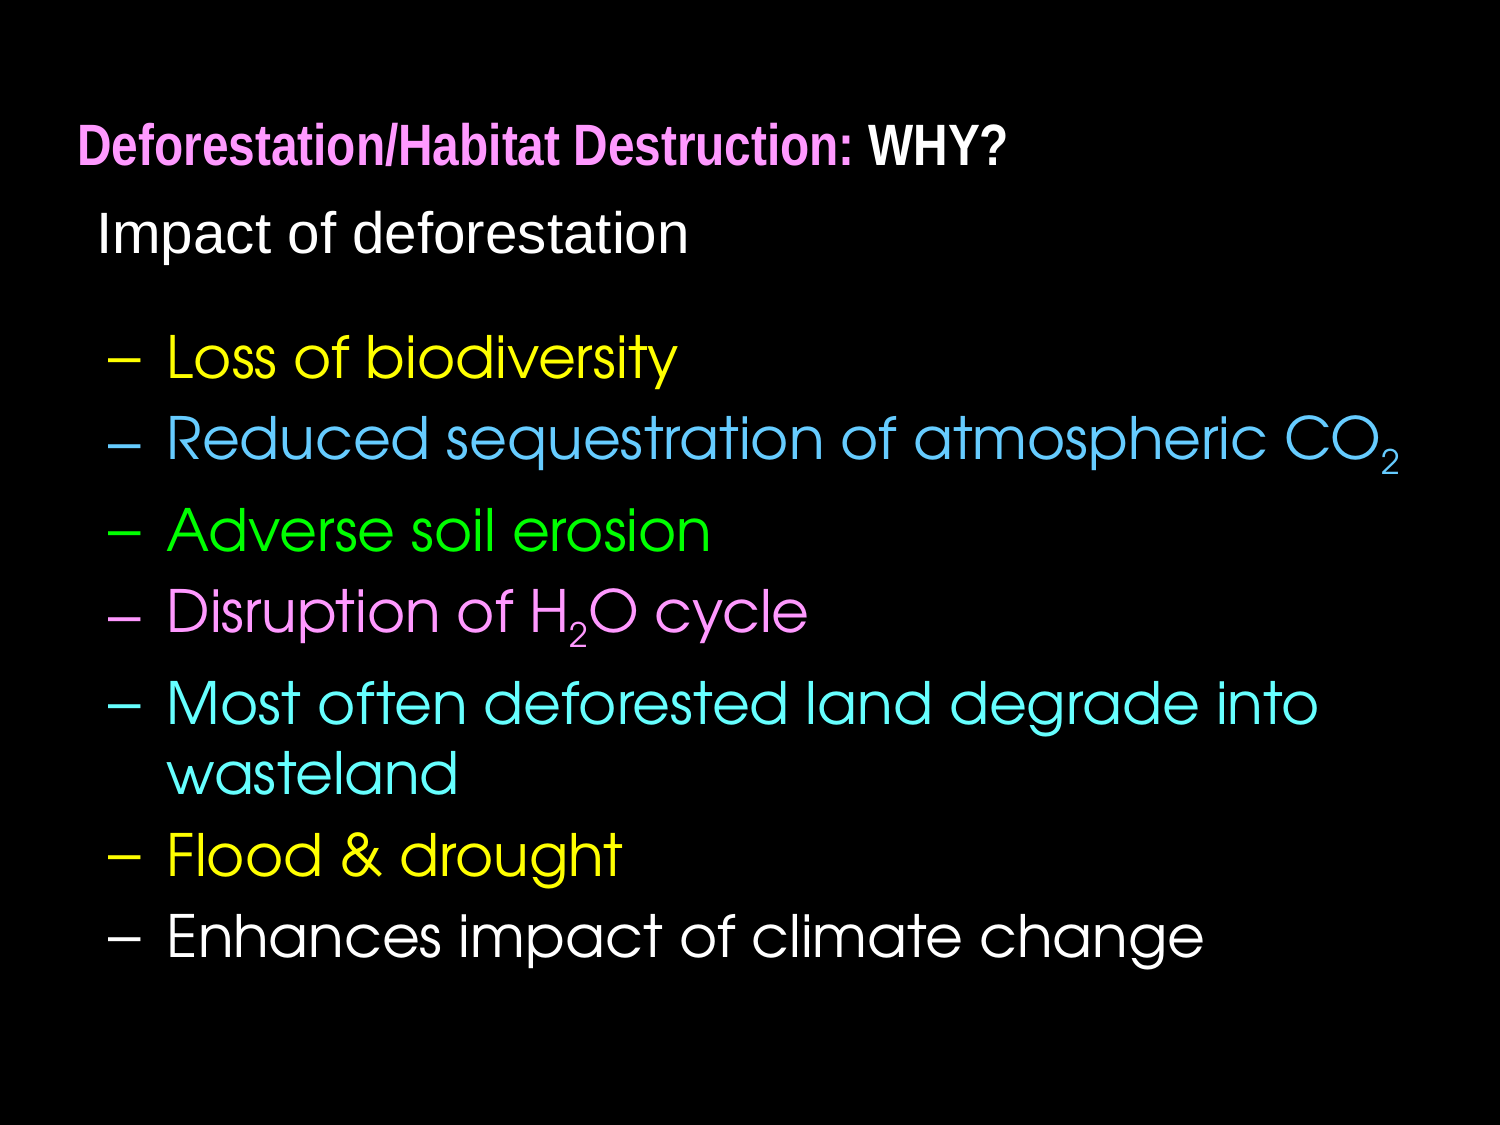

Deforestation/Habitat Destruction: WHY?

Impact of deforestation
Loss of biodiversity
Reduced sequestration of atmospheric CO2
Adverse soil erosion
Disruption of H2O cycle
Most often deforested land degrade into wasteland
Flood & drought
Enhances impact of climate change